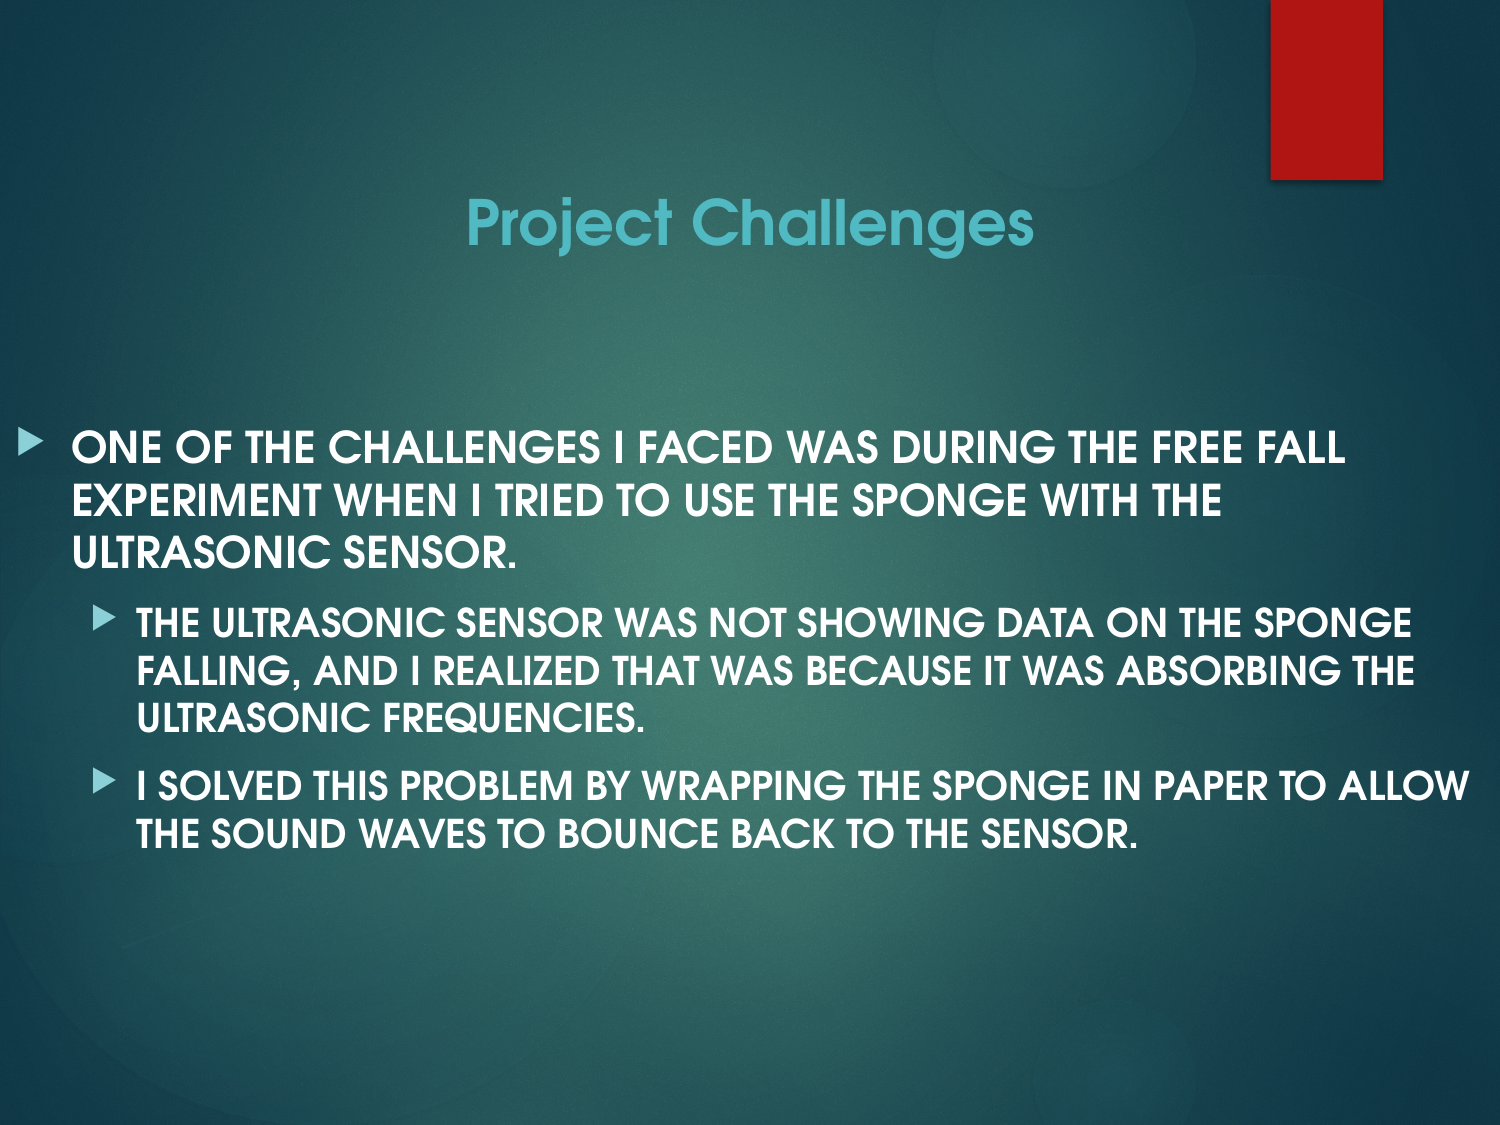

# Project Challenges
One of the challenges I faced was during the free fall experiment when I tried to use the sponge with the ultrasonic sensor.
The ultrasonic sensor was not showing data on the sponge falling, and I realized that was because it was absorbing the ultrasonic frequencies.
I solved this problem by wrapping the sponge in paper to allow the sound waves to bounce back to the sensor.